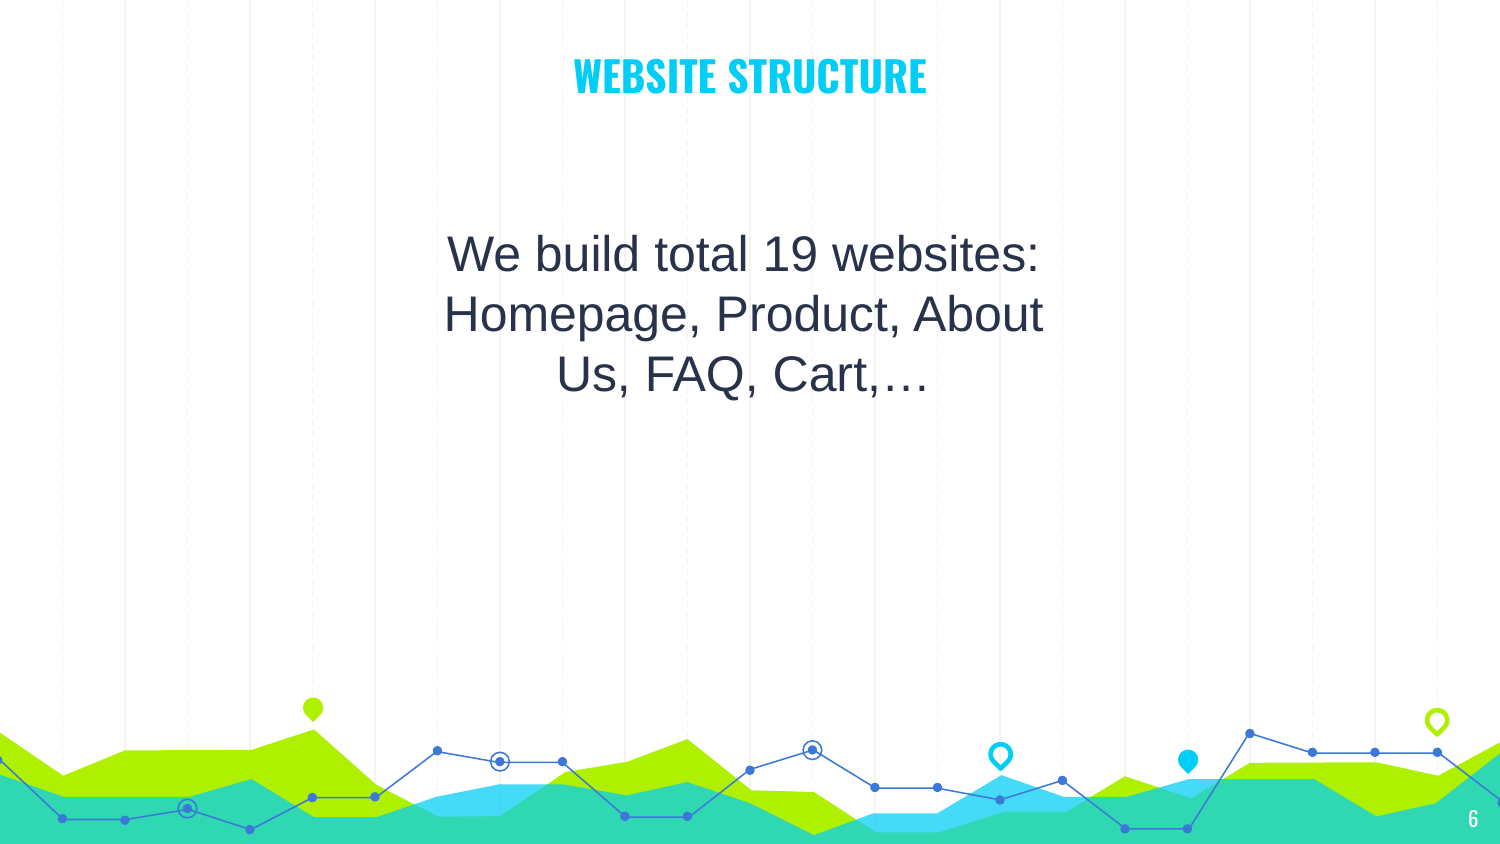

# WEBSITE STRUCTURE
We build total 19 websites: Homepage, Product, About Us, FAQ, Cart,…

6